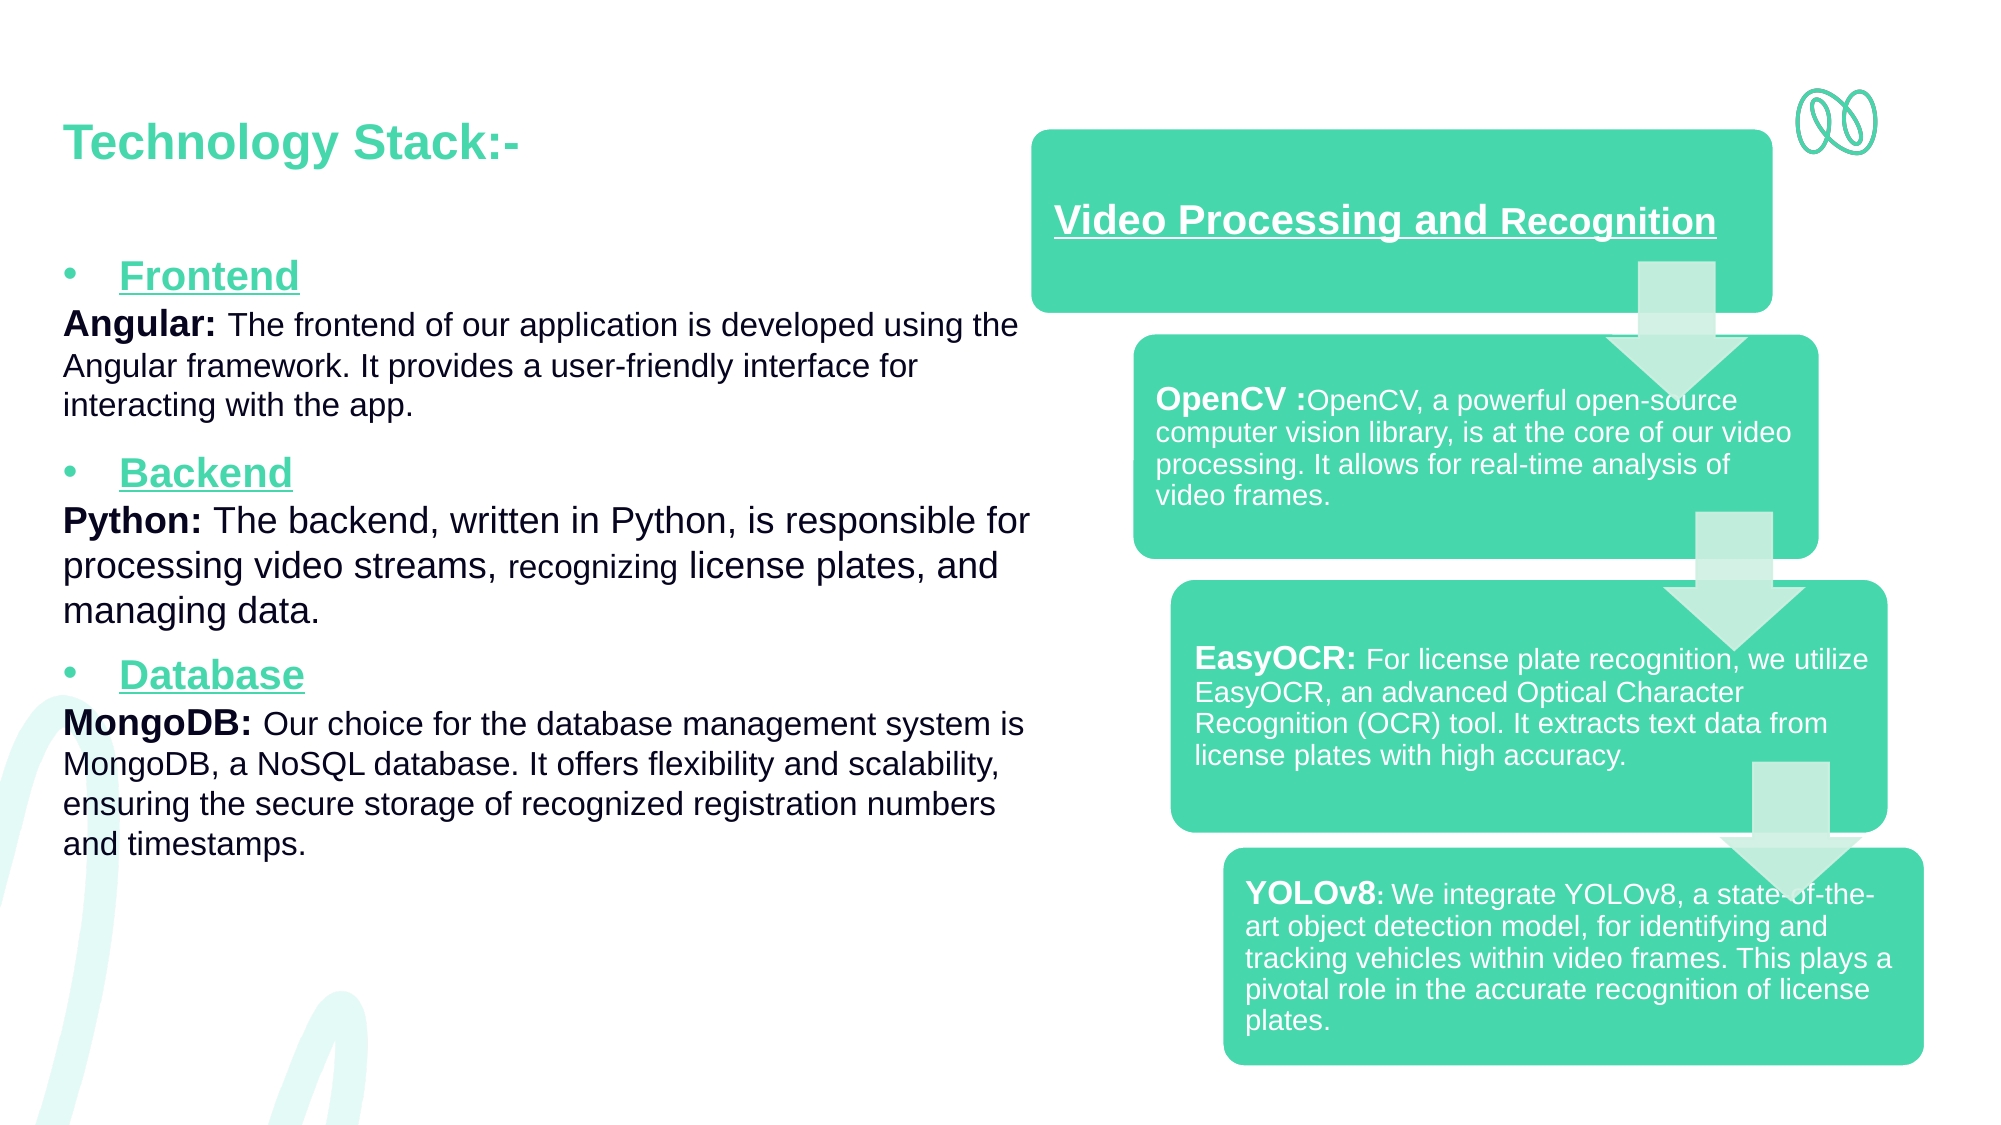

Technology Stack:-
Video Processing and Recognition
OpenCV :OpenCV, a powerful open-source computer vision library, is at the core of our video processing. It allows for real-time analysis of video frames.
EasyOCR: For license plate recognition, we utilize EasyOCR, an advanced Optical Character Recognition (OCR) tool. It extracts text data from license plates with high accuracy.
YOLOv8: We integrate YOLOv8, a state-of-the-art object detection model, for identifying and tracking vehicles within video frames. This plays a pivotal role in the accurate recognition of license plates.

Frontend
Angular: The frontend of our application is developed using the Angular framework. It provides a user-friendly interface for interacting with the app.
Backend
Python: The backend, written in Python, is responsible for processing video streams, recognizing license plates, and managing data.
Database
MongoDB: Our choice for the database management system is MongoDB, a NoSQL database. It offers flexibility and scalability, ensuring the secure storage of recognized registration numbers and timestamps.